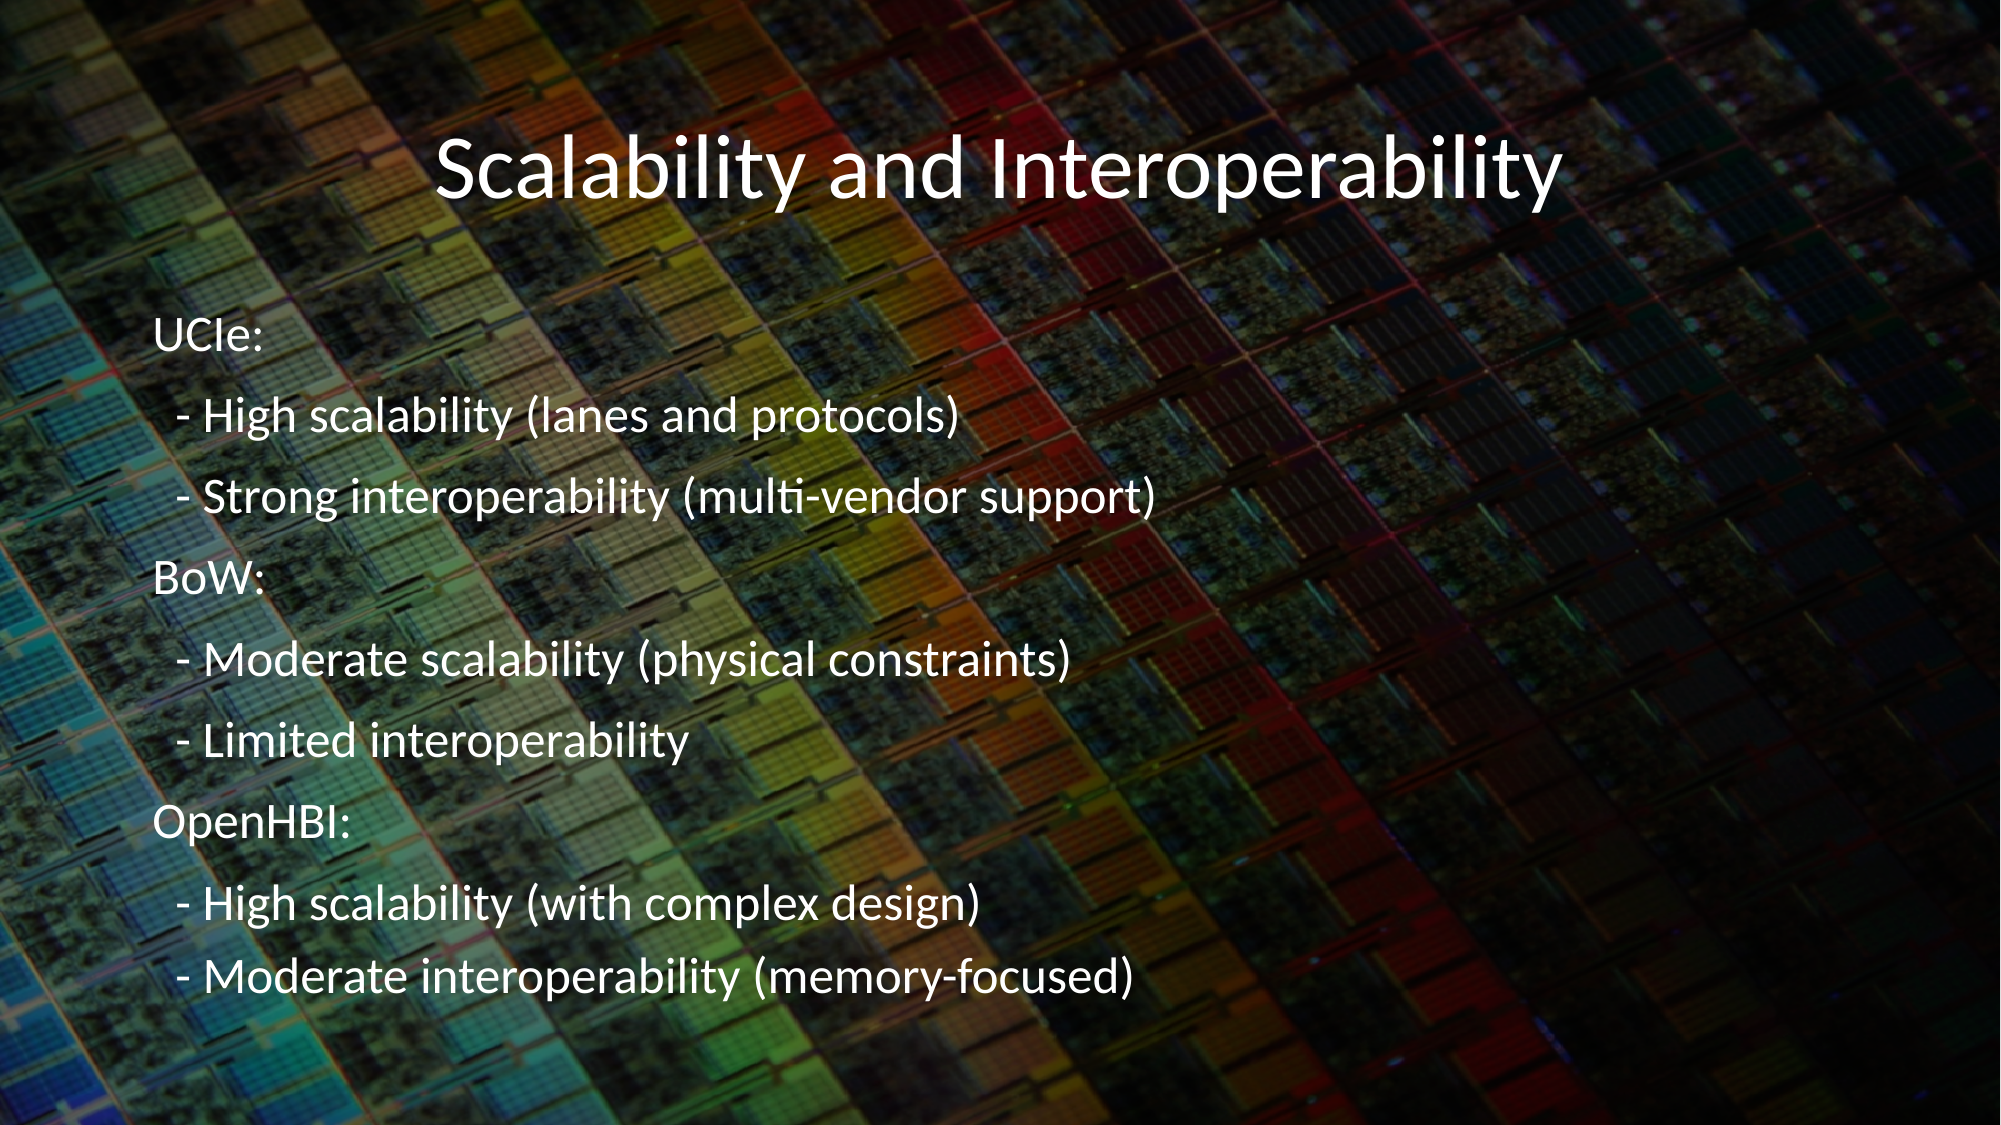

# Scalability and Interoperability
UCIe:
  - High scalability (lanes and protocols)
  - Strong interoperability (multi-vendor support)
BoW:
  - Moderate scalability (physical constraints)
  - Limited interoperability
OpenHBI:
  - High scalability (with complex design)
  - Moderate interoperability (memory-focused)